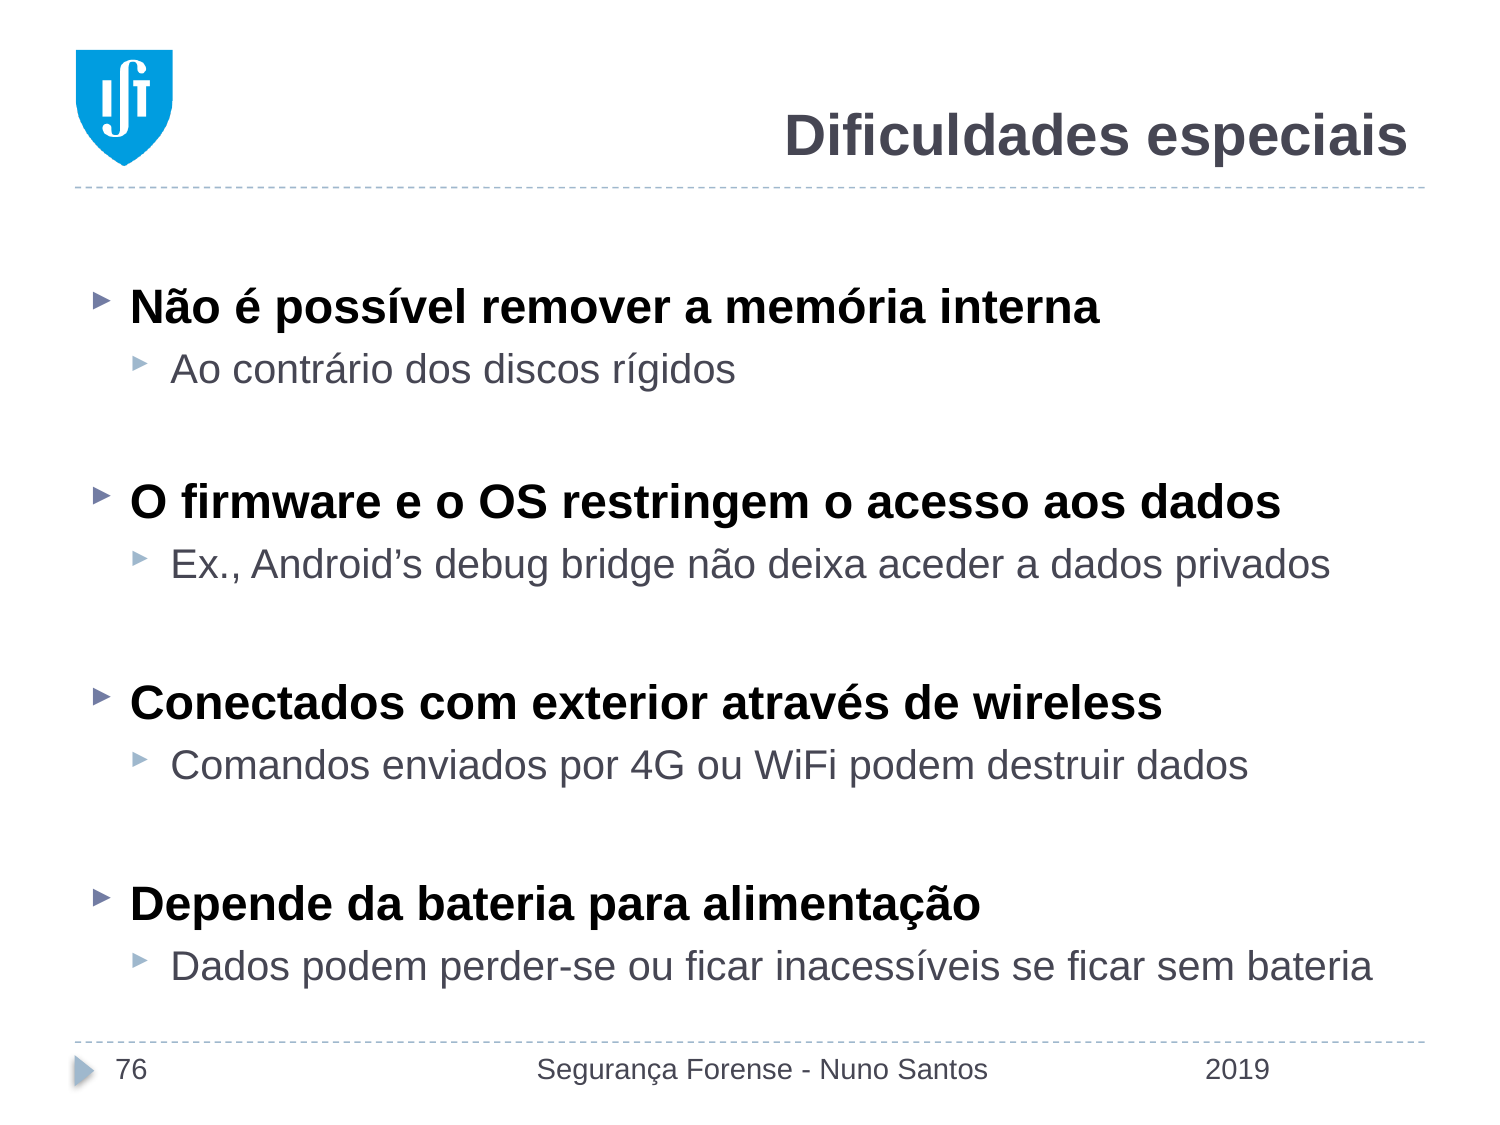

# Dificuldades especiais

Não é possível remover a memória interna
Ao contrário dos discos rígidos

O firmware e o OS restringem o acesso aos dados
Ex., Android’s debug bridge não deixa aceder a dados privados

Conectados com exterior através de wireless
Comandos enviados por 4G ou WiFi podem destruir dados

Depende da bateria para alimentação
Dados podem perder-se ou ficar inacessíveis se ficar sem bateria
76
Segurança Forense - Nuno Santos
2019